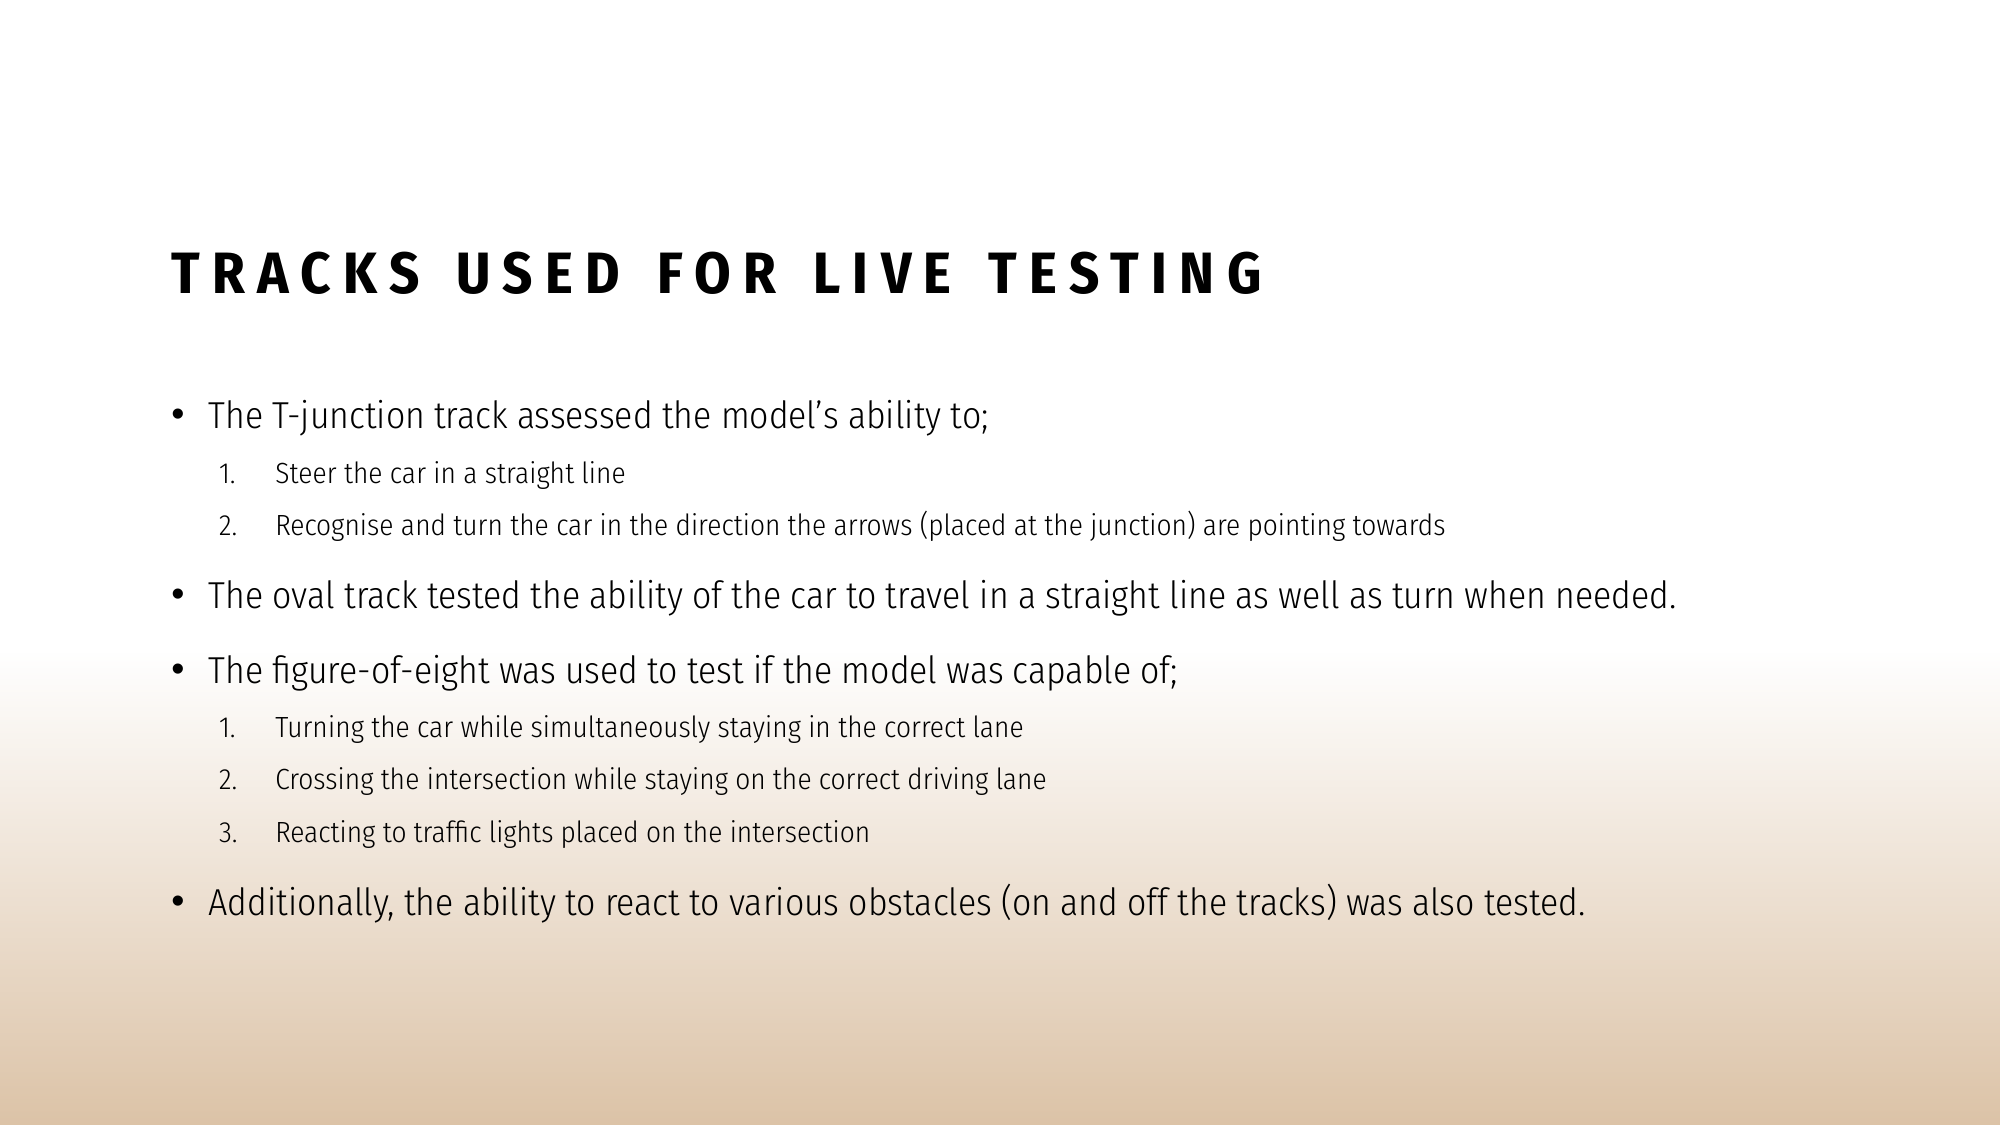

# Tracks used for live testing
The T-junction track assessed the model’s ability to;
Steer the car in a straight line
Recognise and turn the car in the direction the arrows (placed at the junction) are pointing towards
The oval track tested the ability of the car to travel in a straight line as well as turn when needed.
The figure-of-eight was used to test if the model was capable of;
Turning the car while simultaneously staying in the correct lane
Crossing the intersection while staying on the correct driving lane
Reacting to traffic lights placed on the intersection
Additionally, the ability to react to various obstacles (on and off the tracks) was also tested.